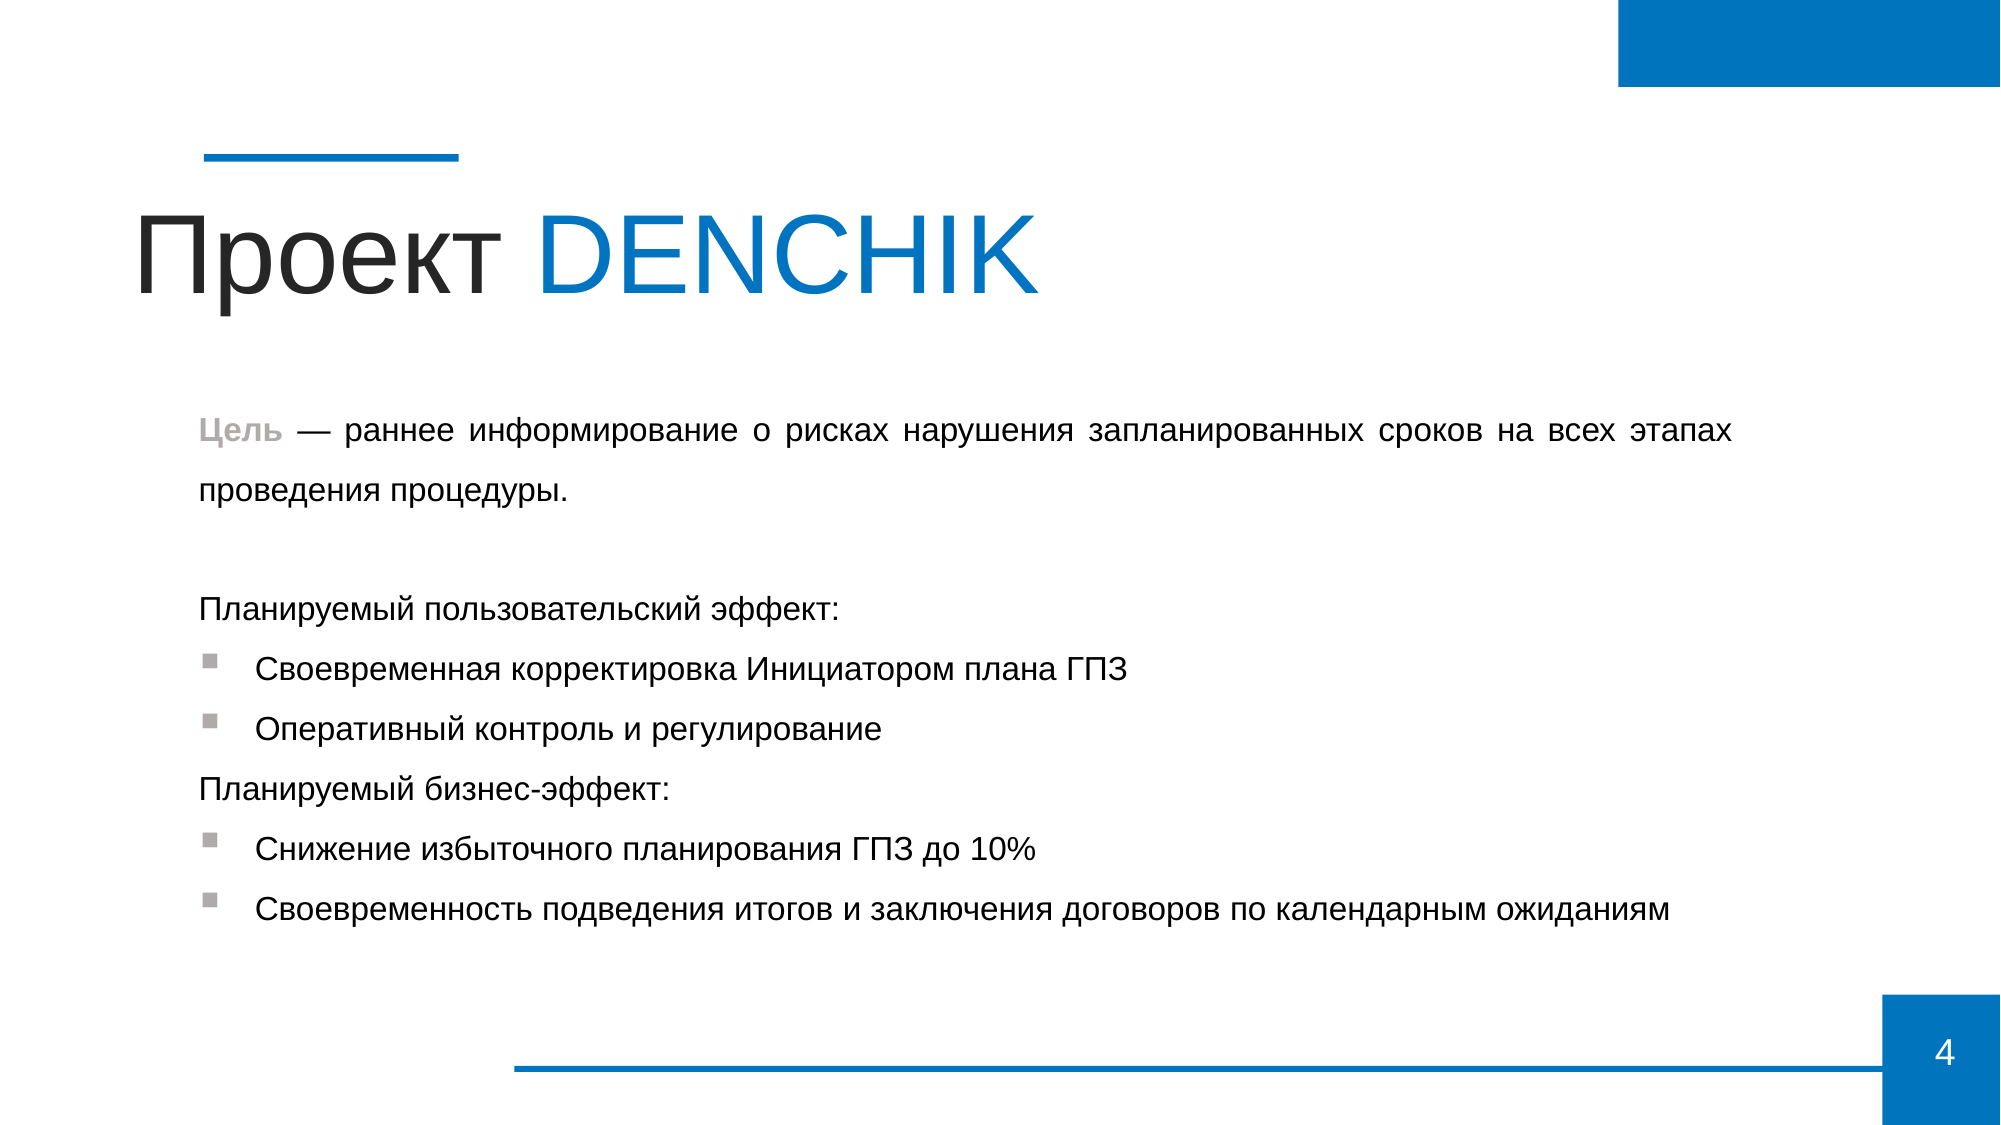

Проект DENCHIK
Цель — раннее информирование о рисках нарушения запланированных сроков на всех этапах проведения процедуры.

Планируемый пользовательский эффект:
Своевременная корректировка Инициатором плана ГПЗ
Оперативный контроль и регулирование
Планируемый бизнес-эффект:
Снижение избыточного планирования ГПЗ до 10%
Своевременность подведения итогов и заключения договоров по календарным ожиданиям

4